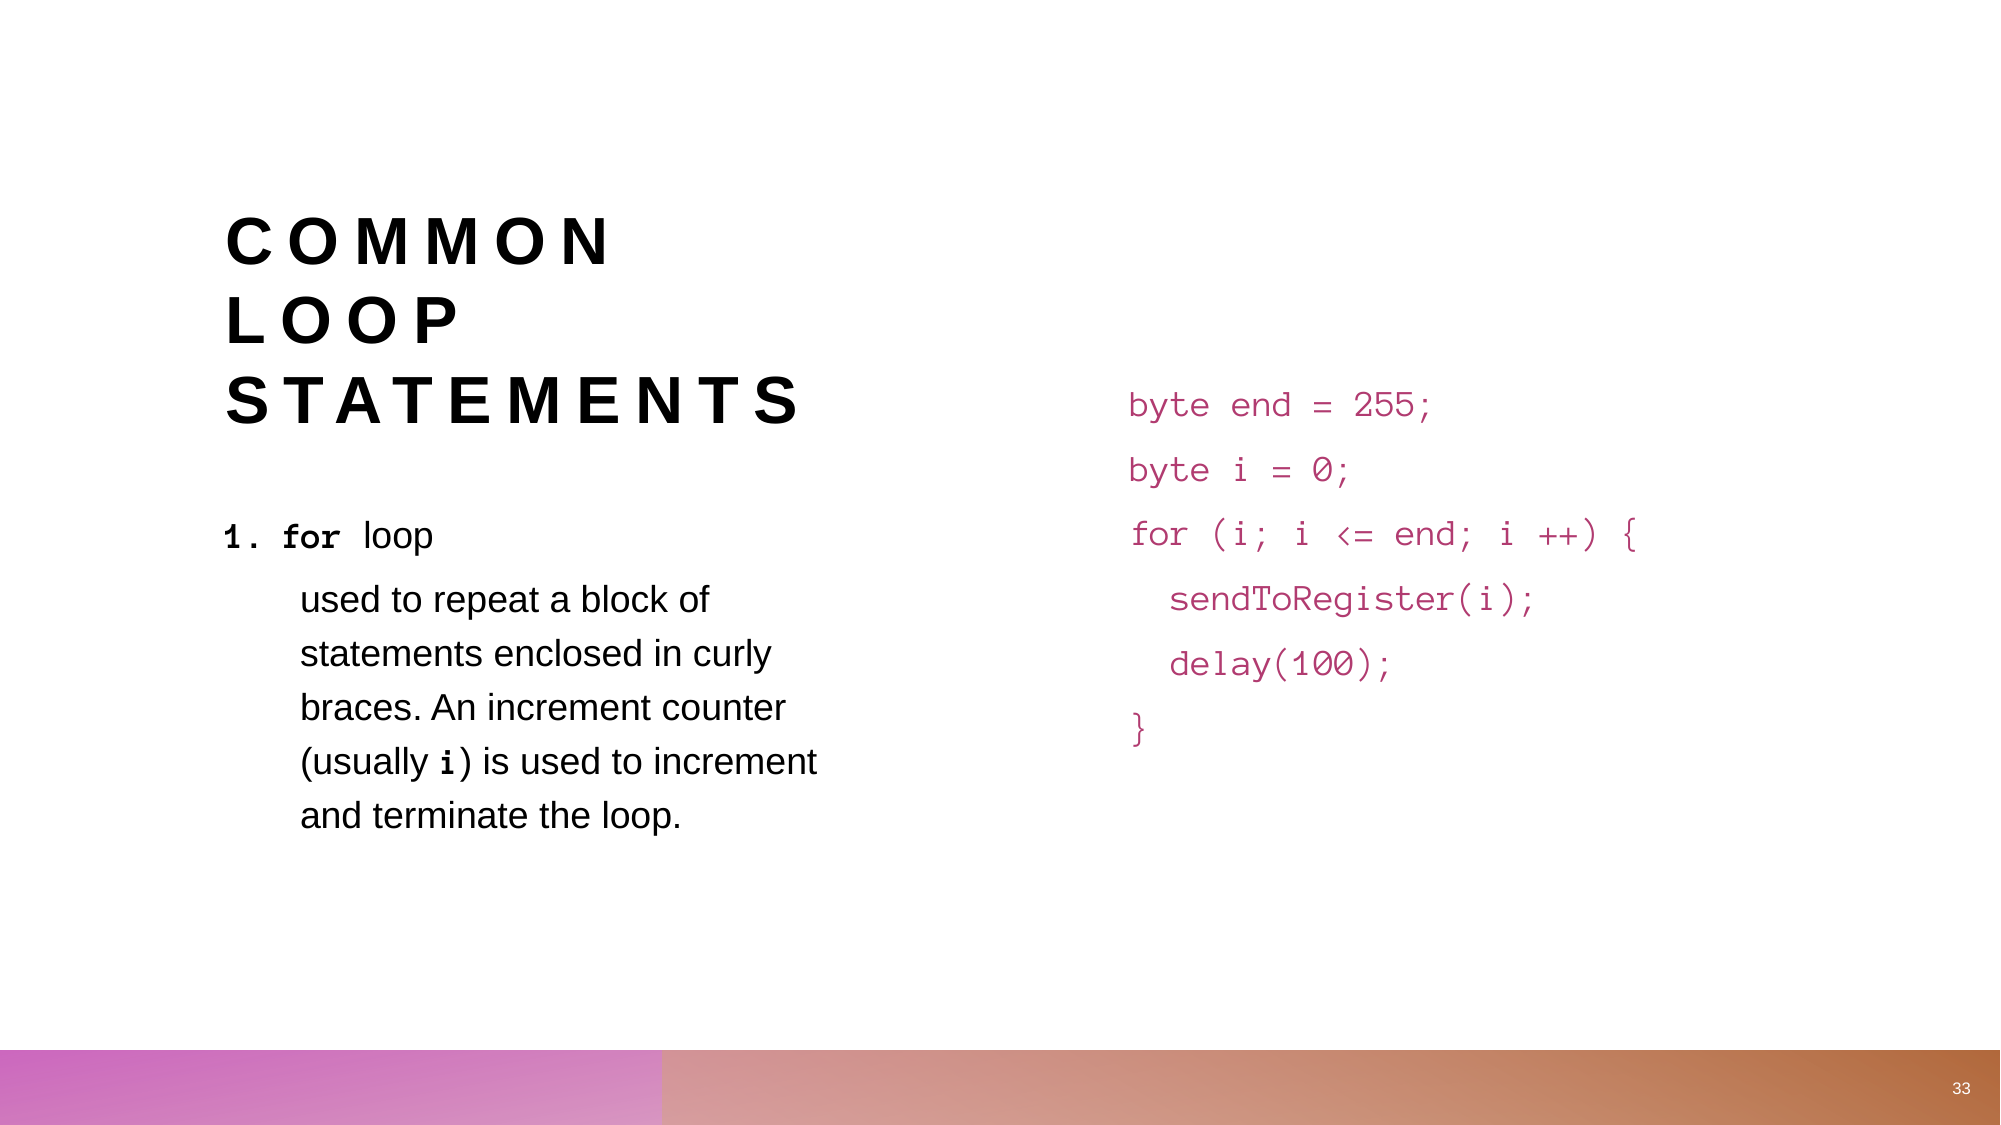

# Common Loop Statements
byte end = 255;
byte i = 0;
for (i; i <= end; i ++) {
  sendToRegister(i);
  delay(100);
}
for loop
used to repeat a block of statements enclosed in curly braces. An increment counter (usually i) is used to increment and terminate the loop.
33